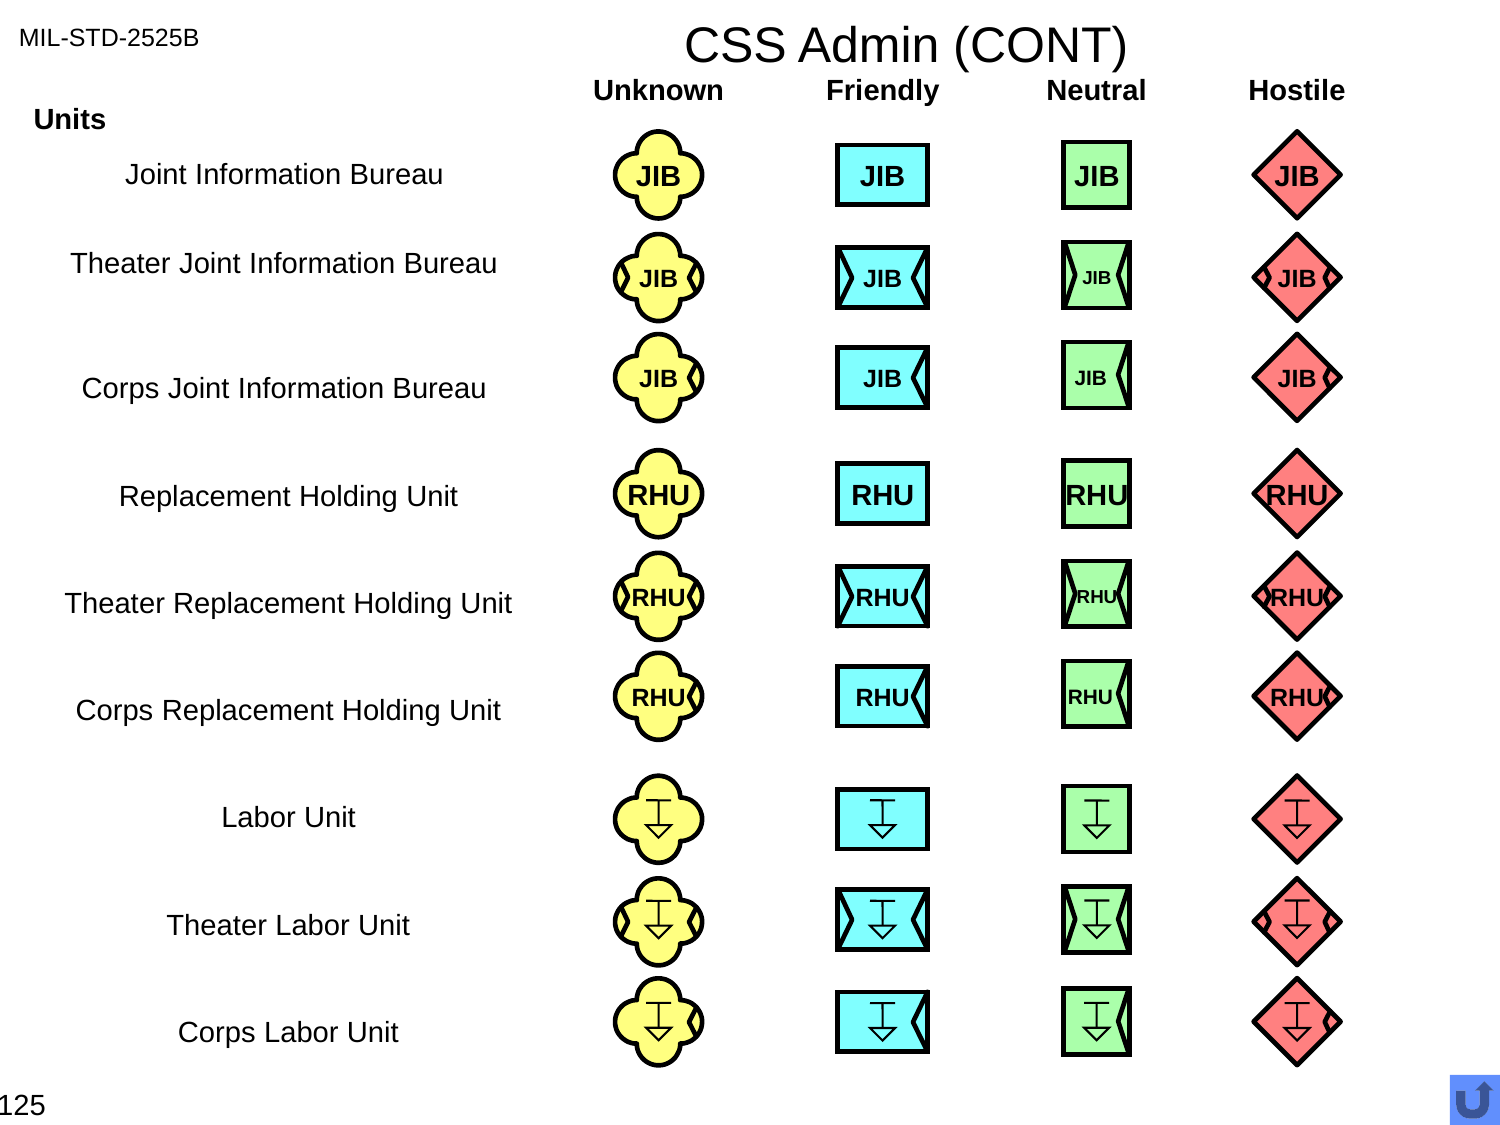

# CSS Admin (CONT)
MIL-STD-2525B
Unknown
Friendly
Neutral
Hostile
Units

JIB

JIB

JIB

JIB
Joint Information Bureau

JIB

JIB

JIB
Theater Joint Information Bureau

JIB

JIB

JIB

JIB

JIB
Corps Joint Information Bureau

RHU

RHU

RHU

RHU
Replacement Holding Unit

RHU

RHU

RHU

RHU
Theater Replacement Holding Unit

RHU

RHU

RHU

RHU
Corps Replacement Holding Unit

Labor Unit

Theater Labor Unit

Corps Labor Unit
125